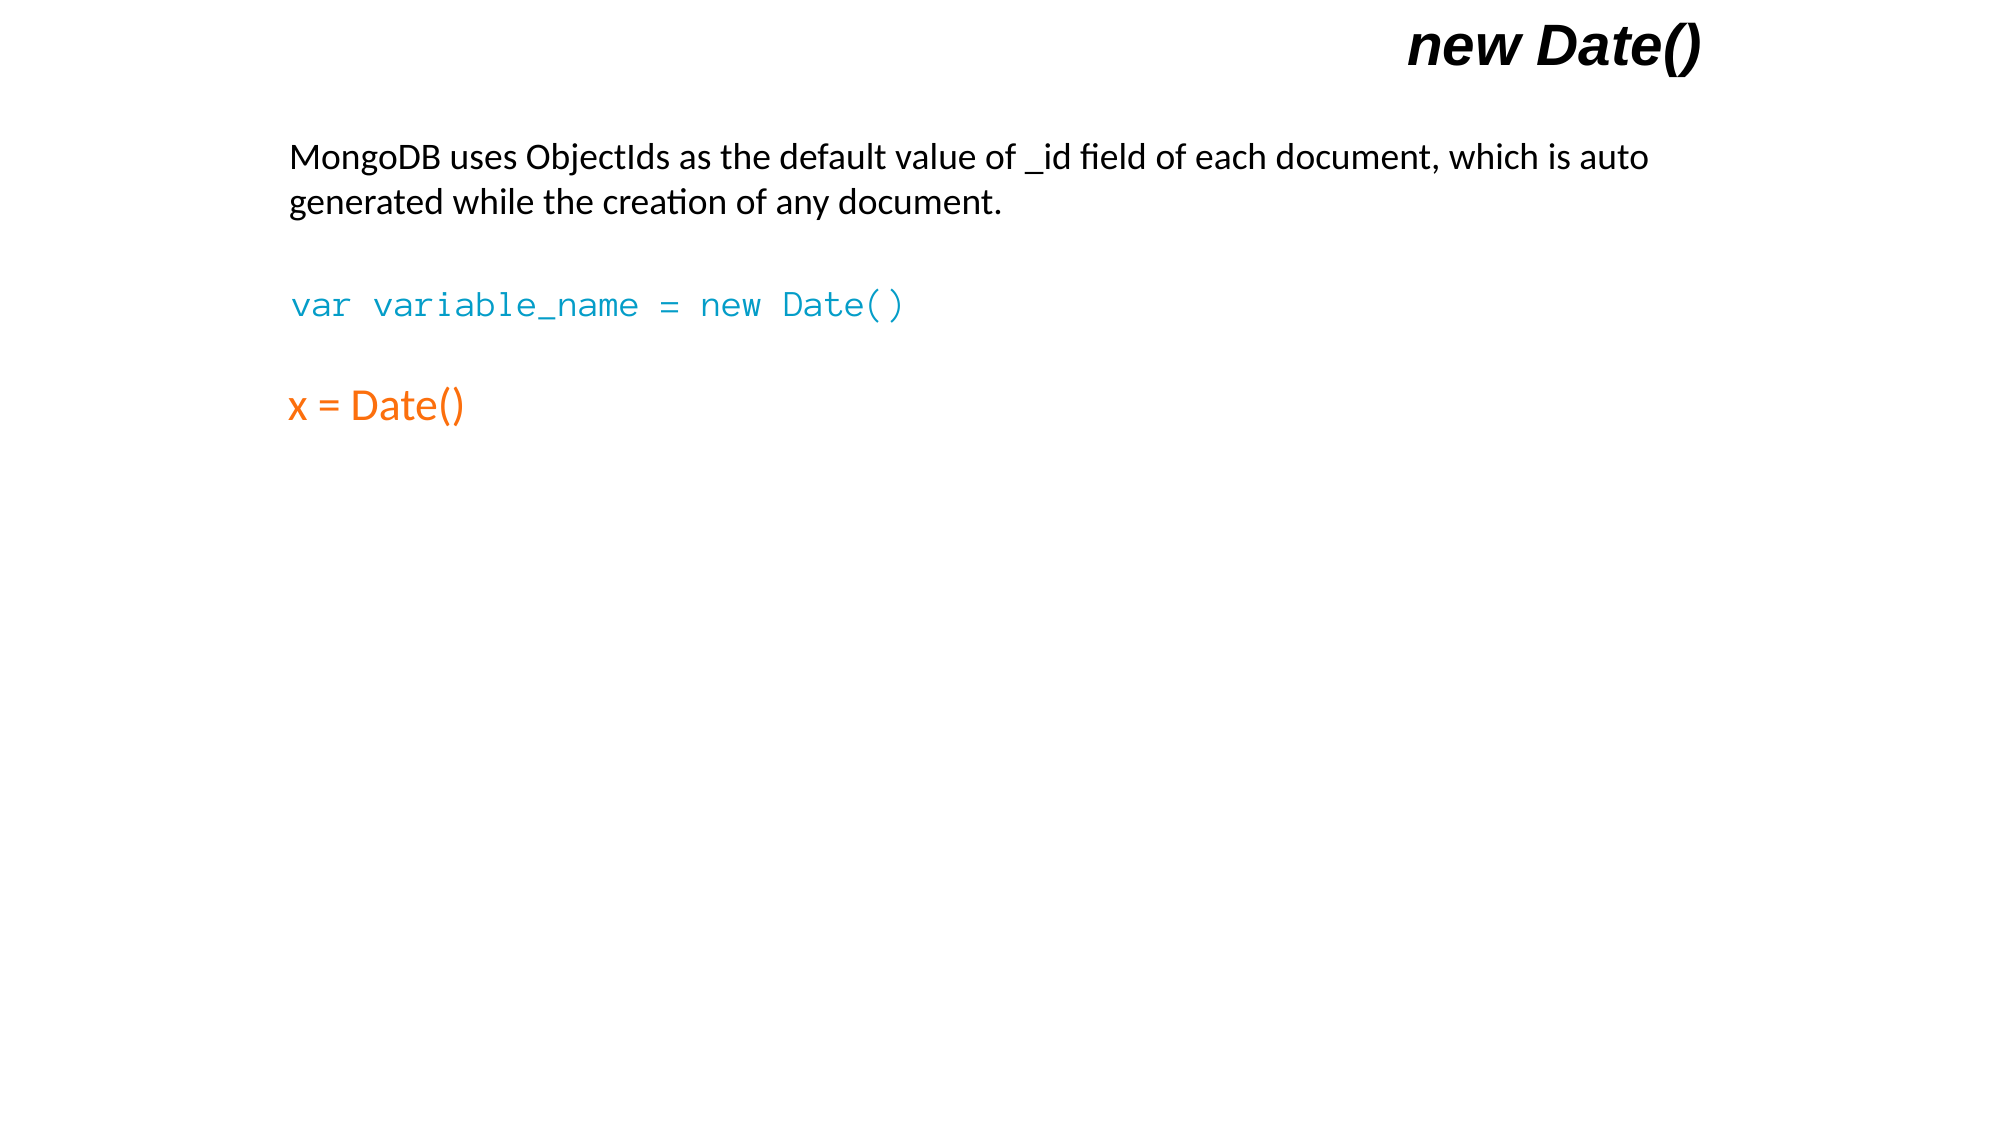

new Date()
MongoDB uses ObjectIds as the default value of _id field of each document, which is auto generated while the creation of any document.
var variable_name = new Date()
x = Date()